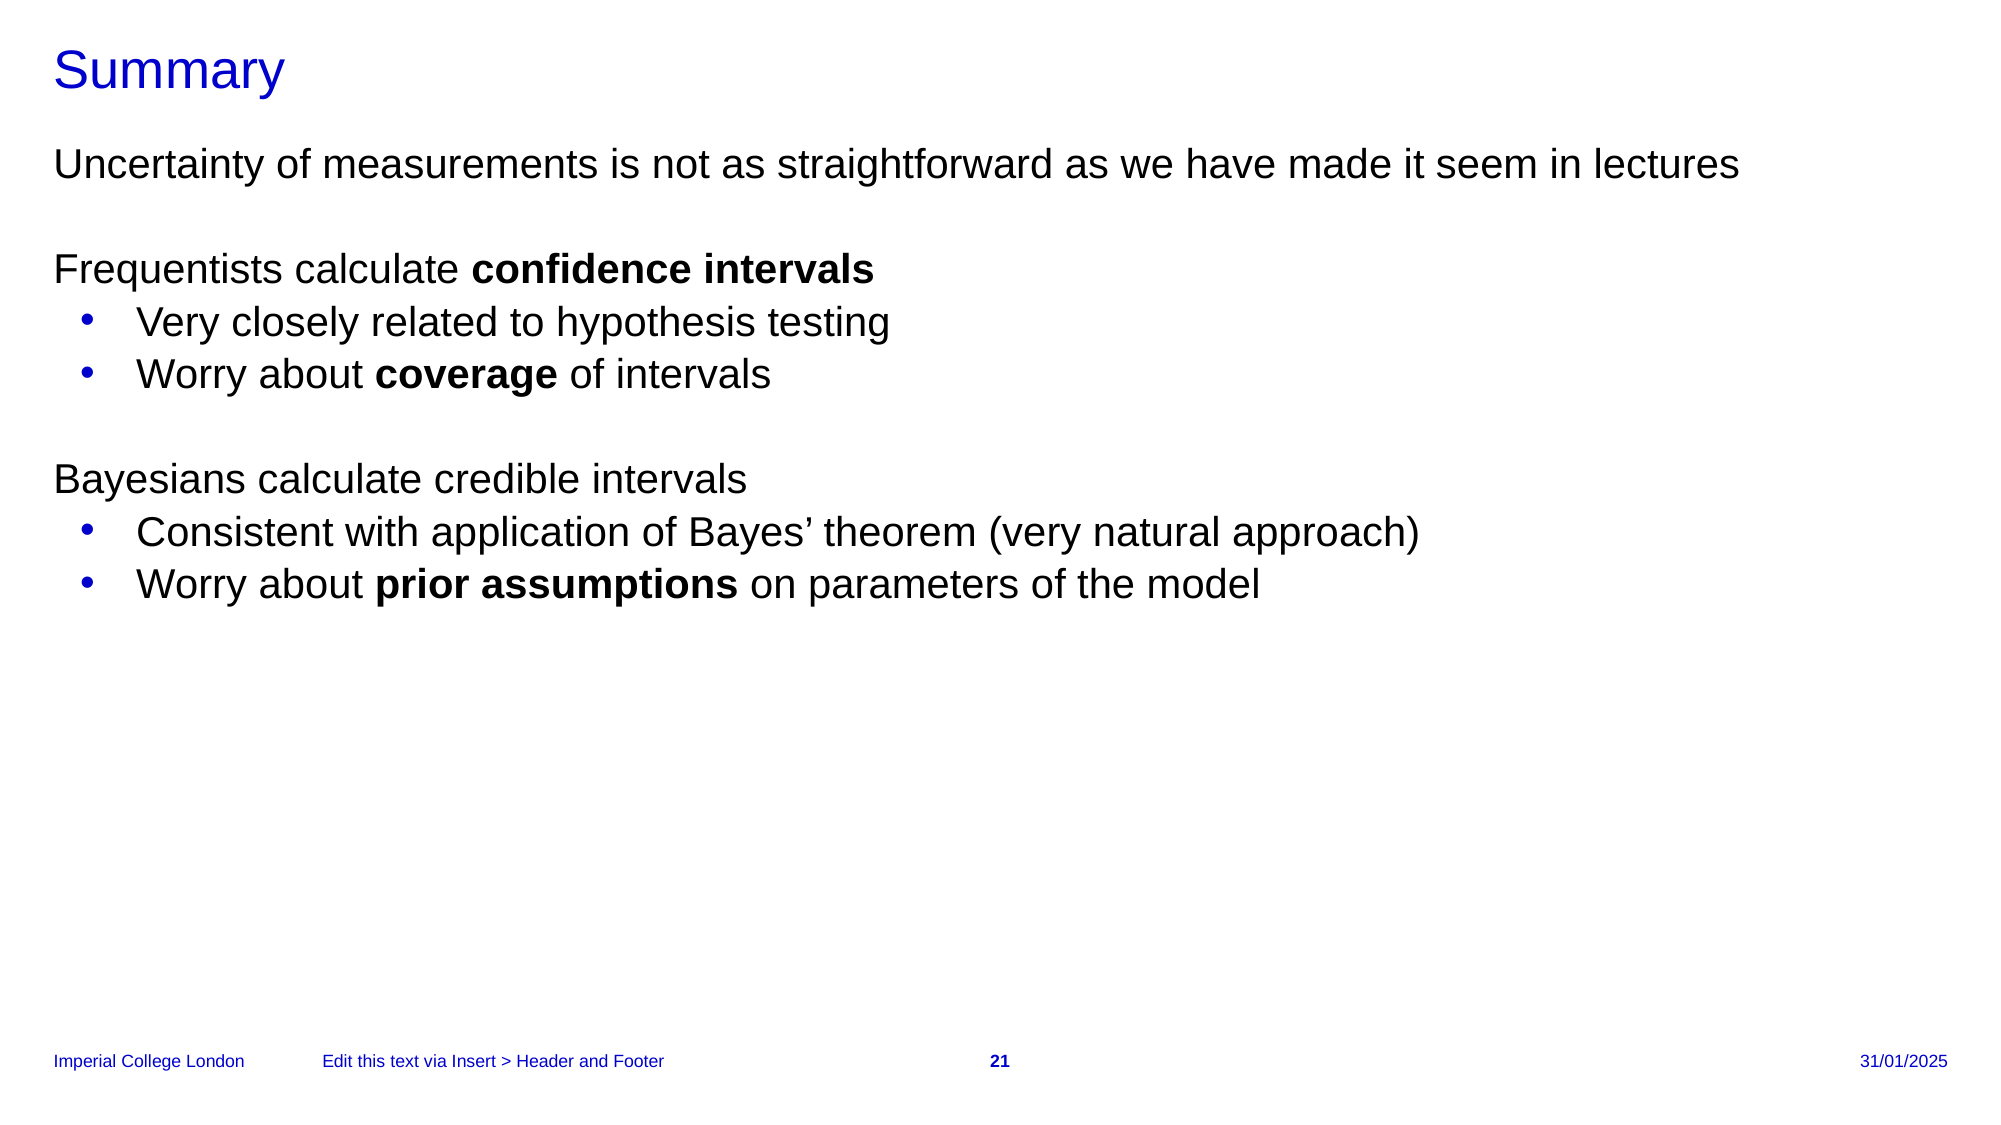

# Summary
Uncertainty of measurements is not as straightforward as we have made it seem in lectures

Frequentists calculate confidence intervals
Very closely related to hypothesis testing
Worry about coverage of intervals

Bayesians calculate credible intervals
Consistent with application of Bayes’ theorem (very natural approach)
Worry about prior assumptions on parameters of the model

Edit this text via Insert > Header and Footer
21
31/01/2025